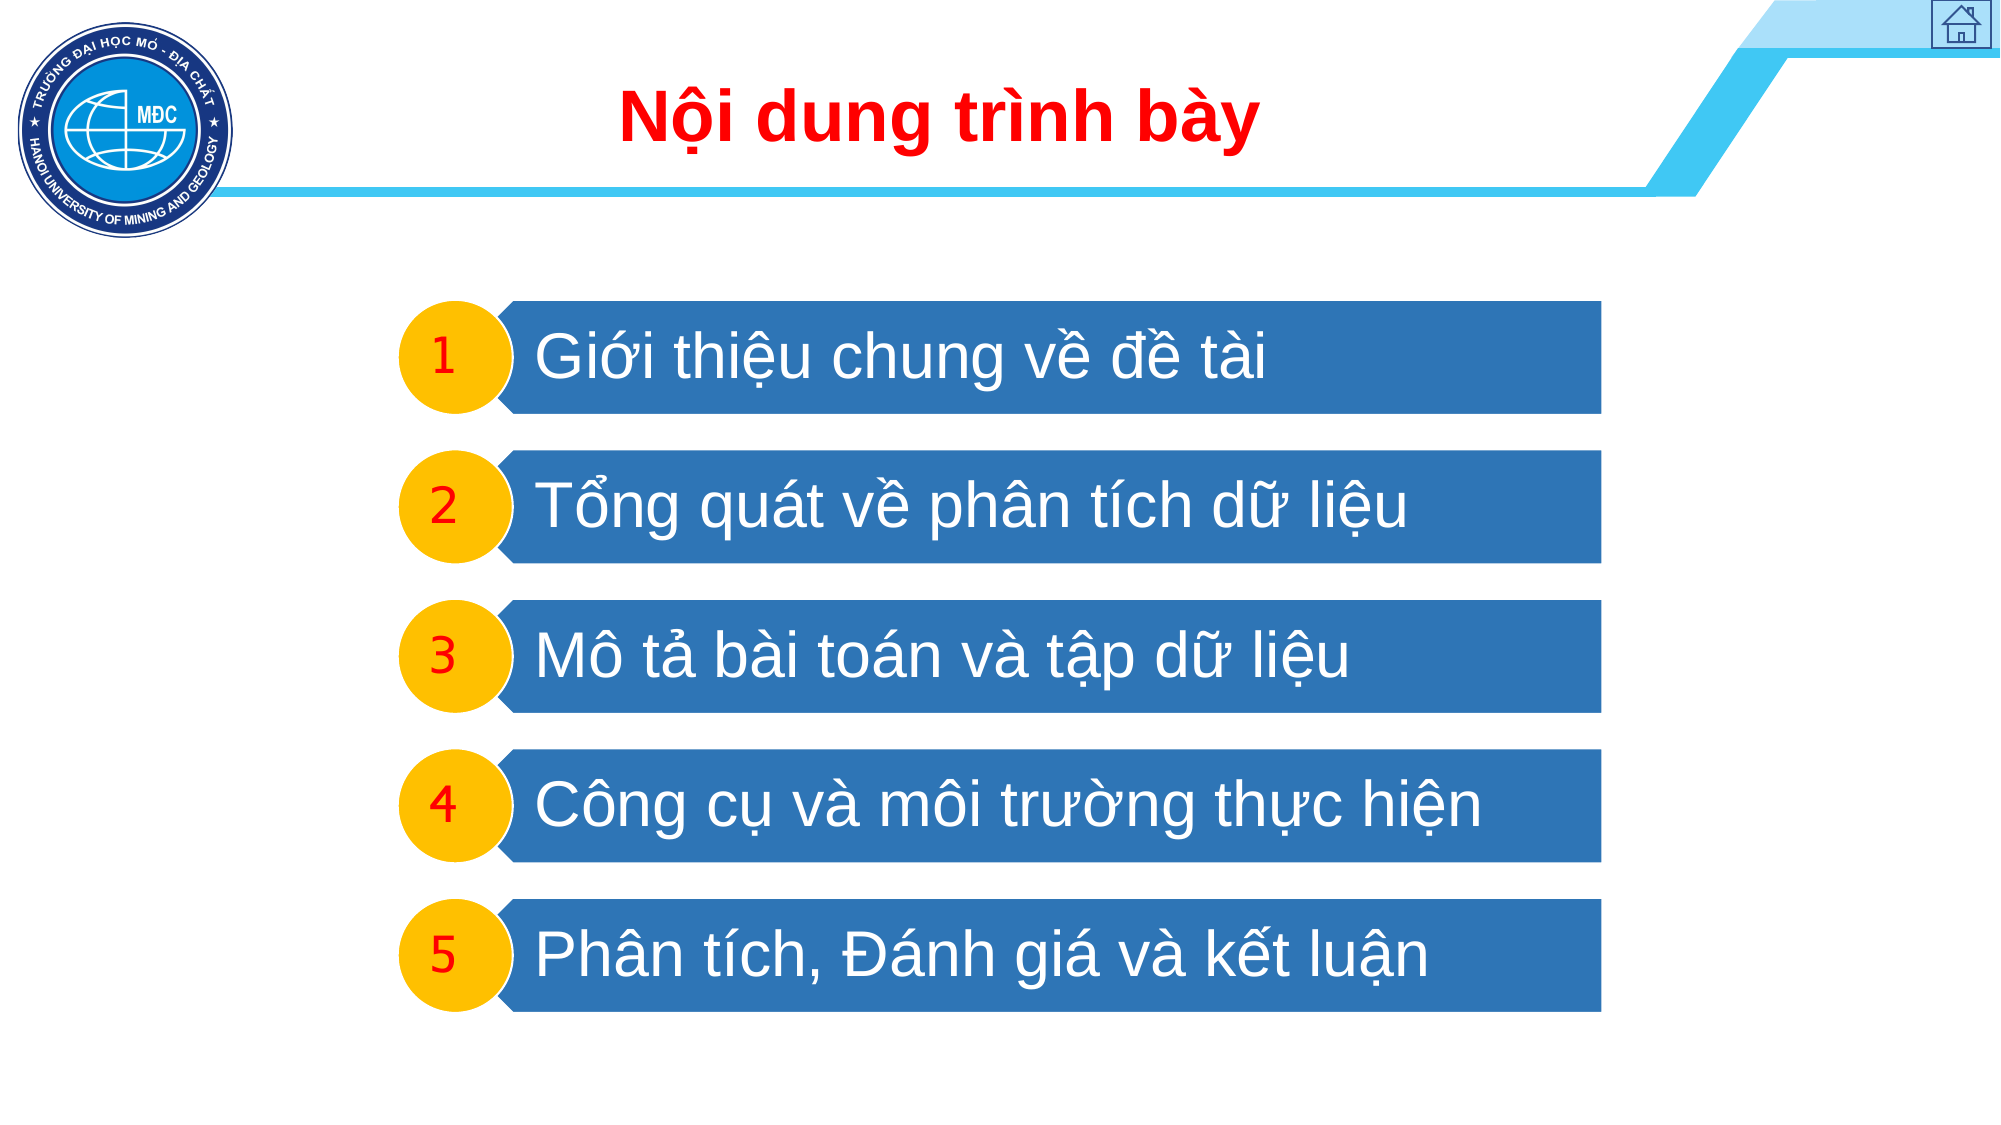

# Nội dung trình bày
Giới thiệu chung về đề tài
1
Tổng quát về phân tích dữ liệu
2
Mô tả bài toán và tập dữ liệu
3

4

Công cụ và môi trường thực hiện
Phân tích, Đánh giá và kết luận
5